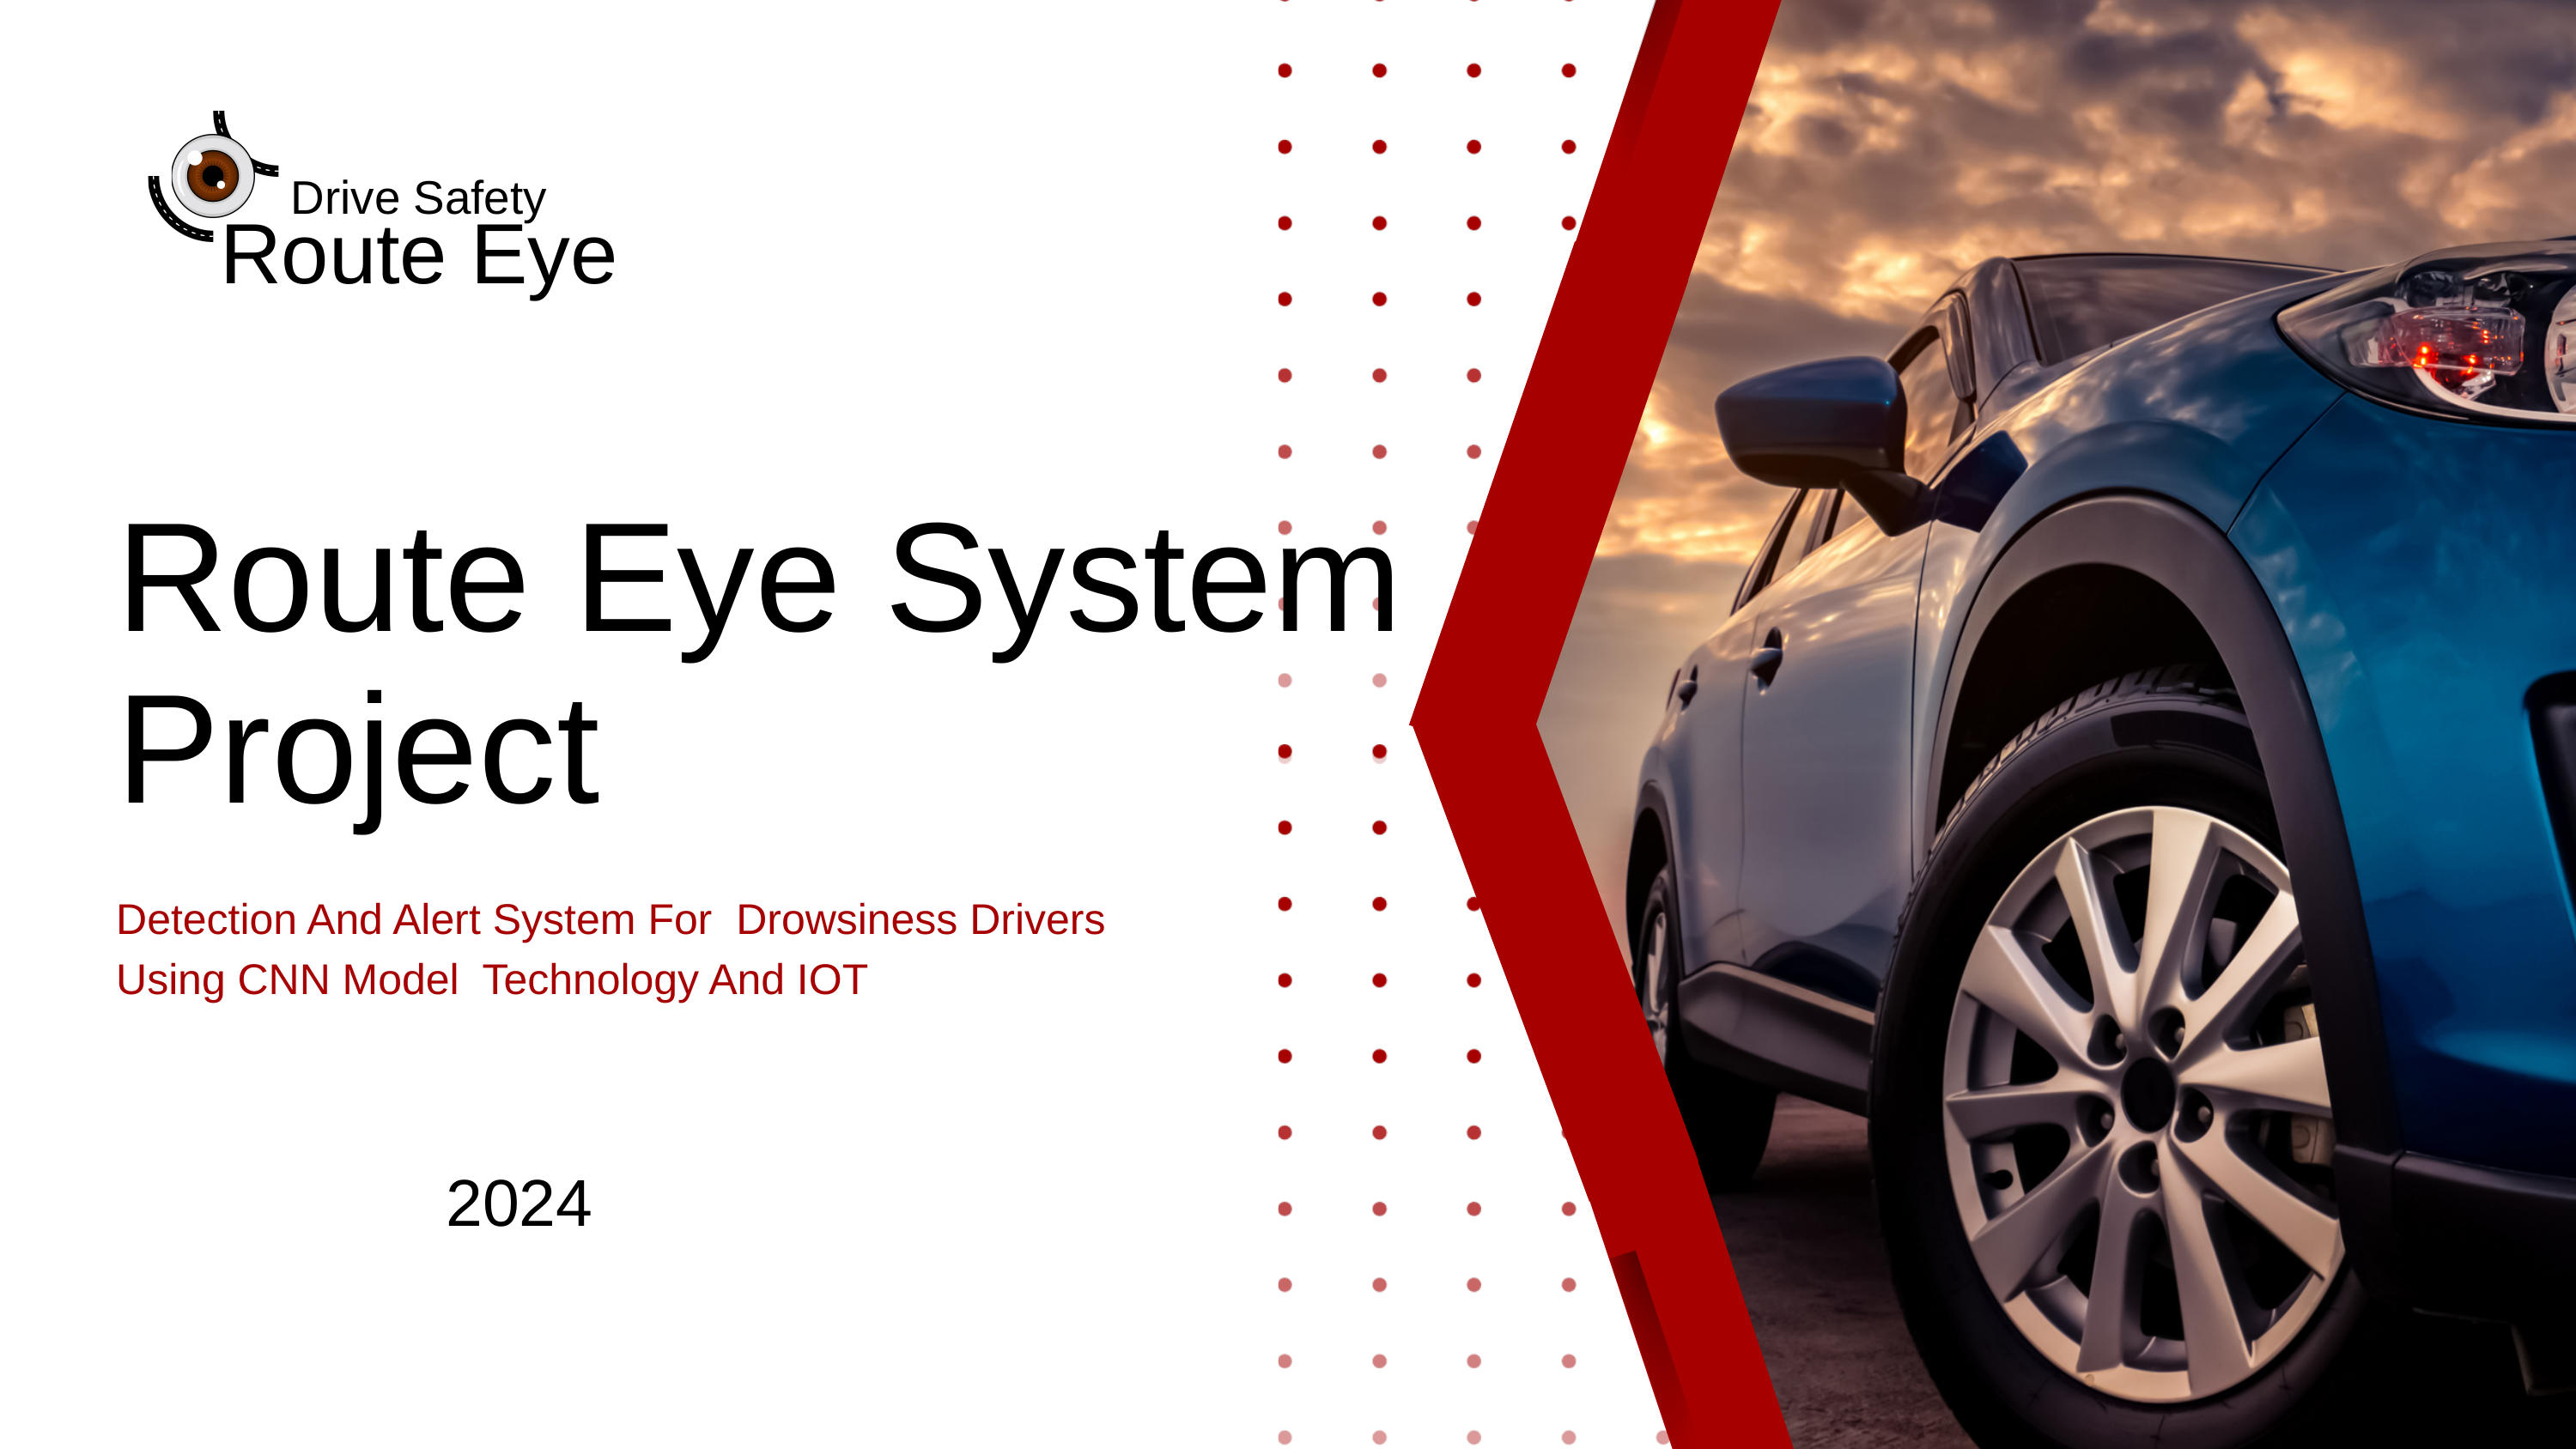

Drive Safety

Route Eye

Route Eye System
Project

Detection And Alert System For  Drowsiness Drivers Using CNN Model  Technology And IOT
2024